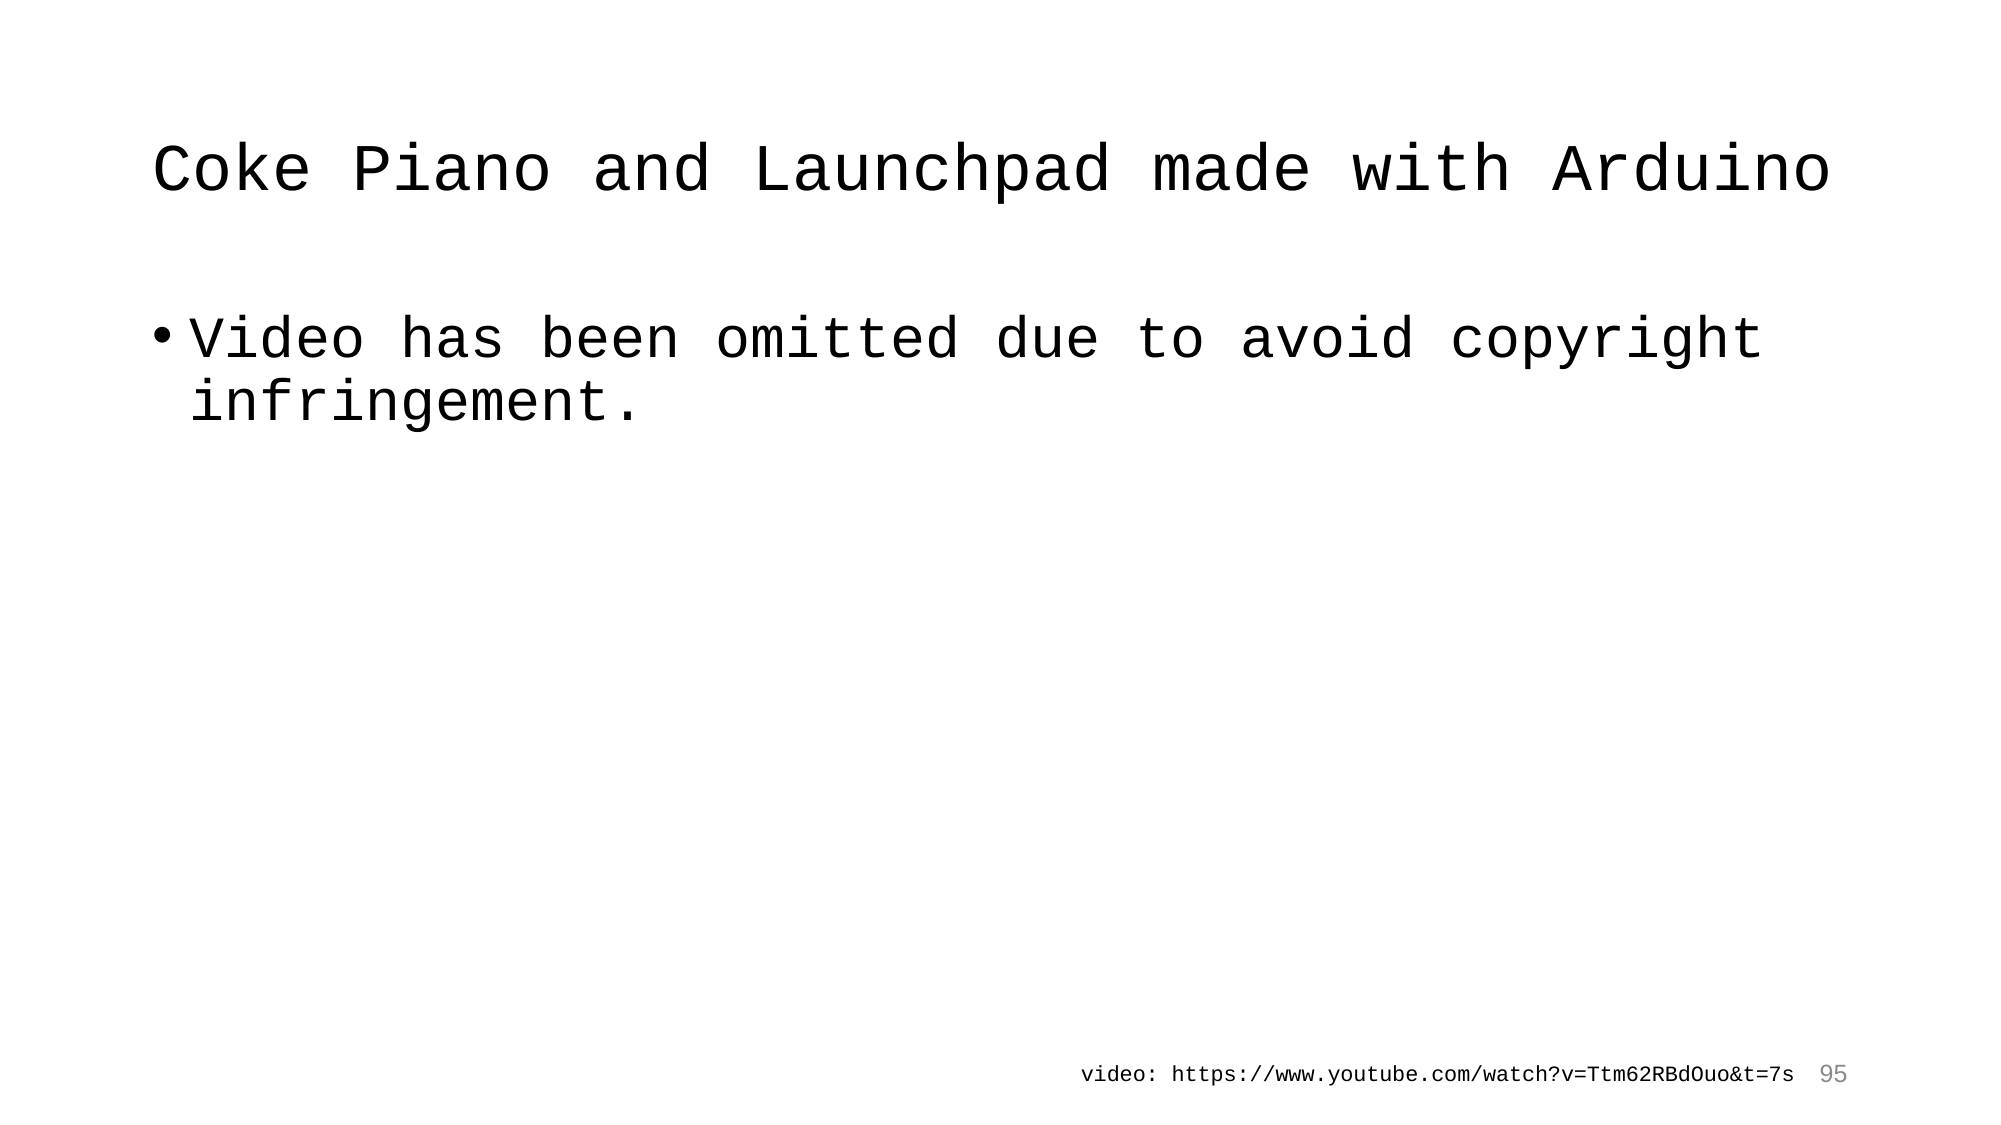

# Coke Piano and Launchpad made with Arduino
Video has been omitted due to avoid copyright infringement.
95
video: https://www.youtube.com/watch?v=Ttm62RBdOuo&t=7s